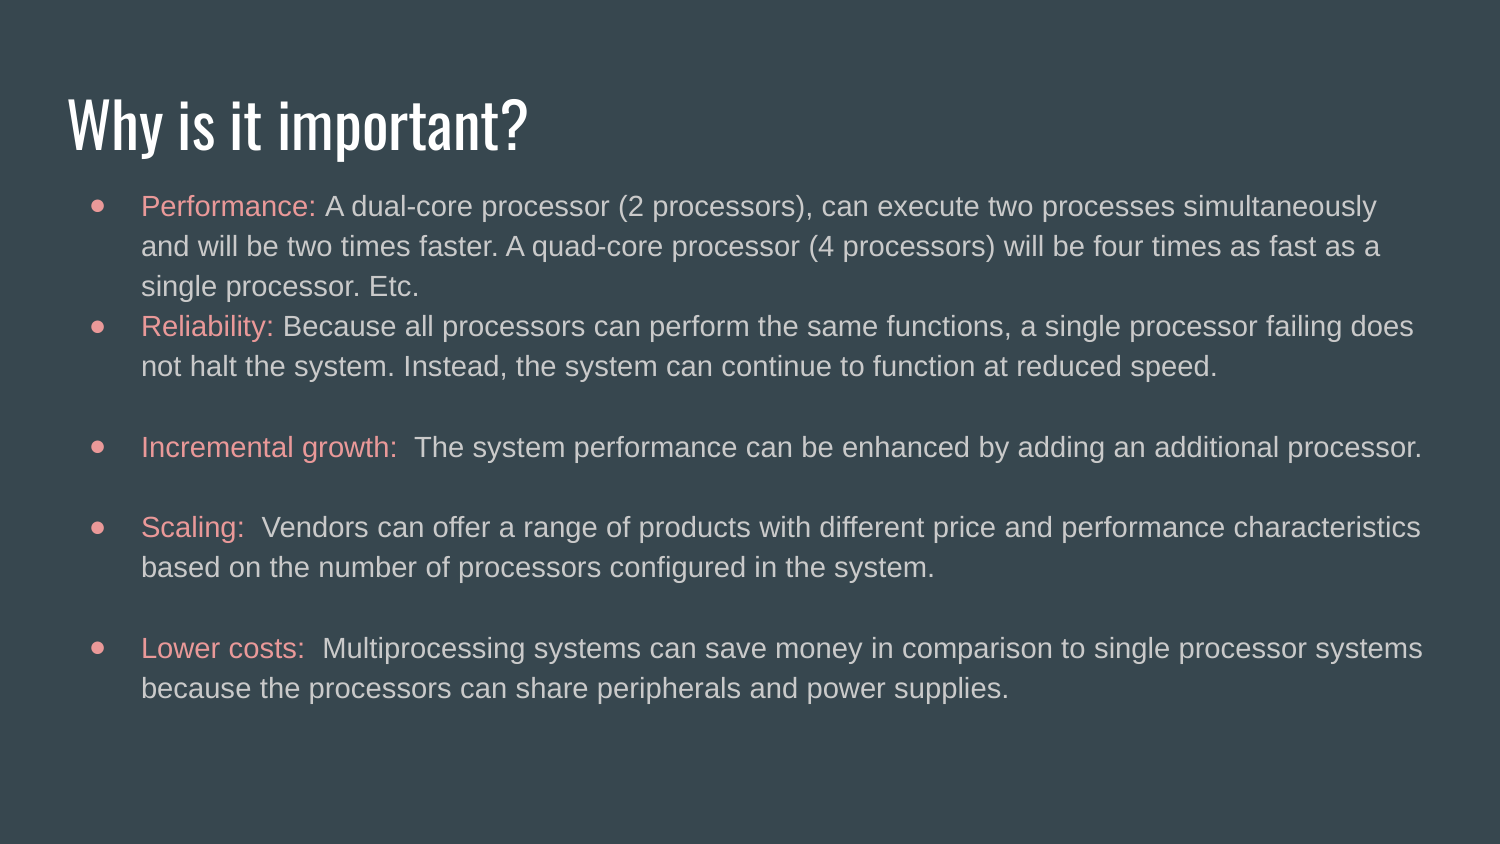

# Why is it important?
Performance: A dual-core processor (2 processors), can execute two processes simultaneously and will be two times faster. A quad-core processor (4 processors) will be four times as fast as a single processor. Etc.
Reliability: Because all processors can perform the same functions, a single processor failing does not halt the system. Instead, the system can continue to function at reduced speed.
Incremental growth:  The system performance can be enhanced by adding an additional processor.
Scaling:  Vendors can offer a range of products with different price and performance characteristics based on the number of processors configured in the system.
Lower costs:  Multiprocessing systems can save money in comparison to single processor systems because the processors can share peripherals and power supplies.